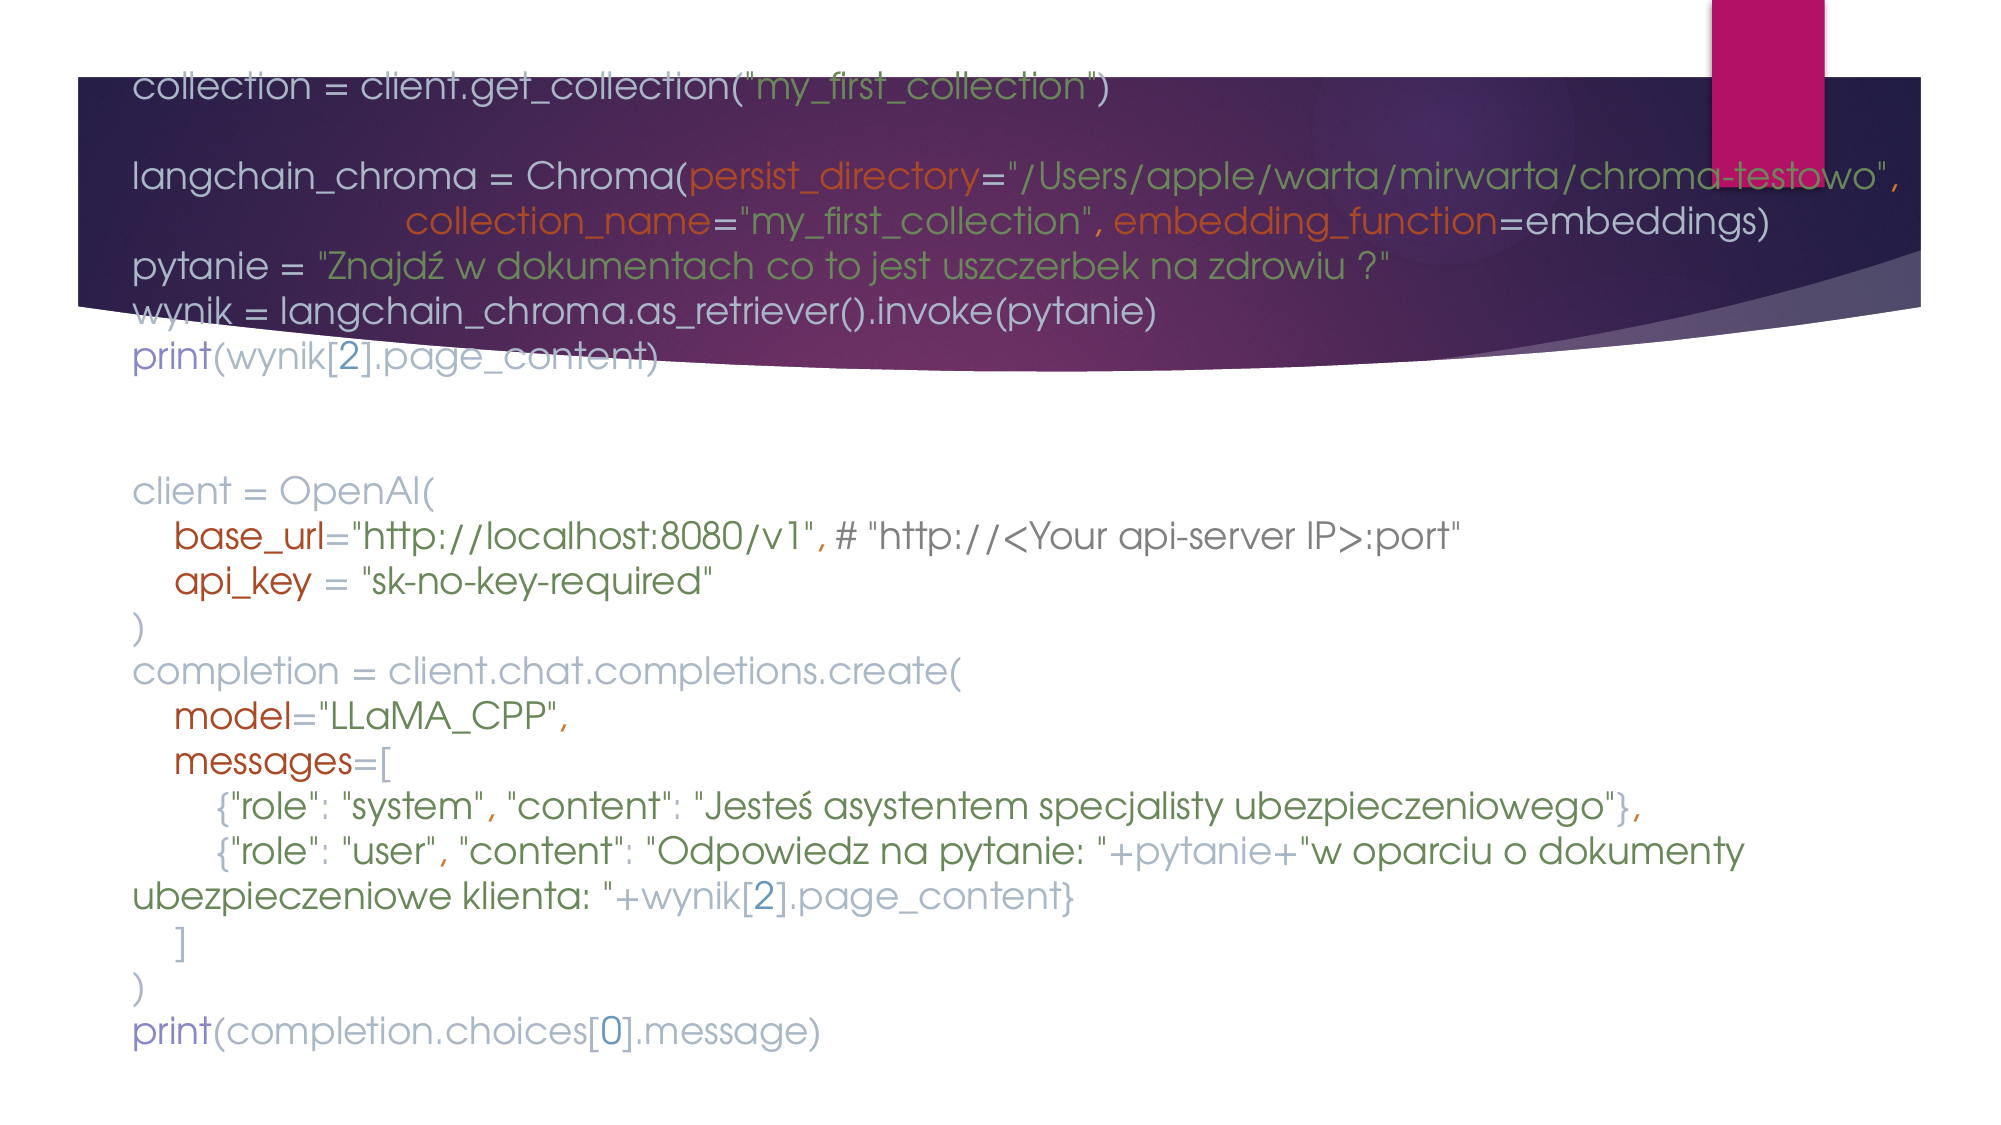

collection = client.get_collection("my_first_collection")
langchain_chroma = Chroma(persist_directory="/Users/apple/warta/mirwarta/chroma-testowo",
                          collection_name="my_first_collection", embedding_function=embeddings)
pytanie = "Znajdź w dokumentach co to jest uszczerbek na zdrowiu ?"
wynik = langchain_chroma.as_retriever().invoke(pytanie)
print(wynik[2].page_content)
client = OpenAI(
    base_url="http://localhost:8080/v1", # "http://<Your api-server IP>:port"
    api_key = "sk-no-key-required"
)
completion = client.chat.completions.create(
    model="LLaMA_CPP",
    messages=[
        {"role": "system", "content": "Jesteś asystentem specjalisty ubezpieczeniowego"},
        {"role": "user", "content": "Odpowiedz na pytanie: "+pytanie+"w oparciu o dokumenty ubezpieczeniowe klienta: "+wynik[2].page_content}
    ]
)
print(completion.choices[0].message)